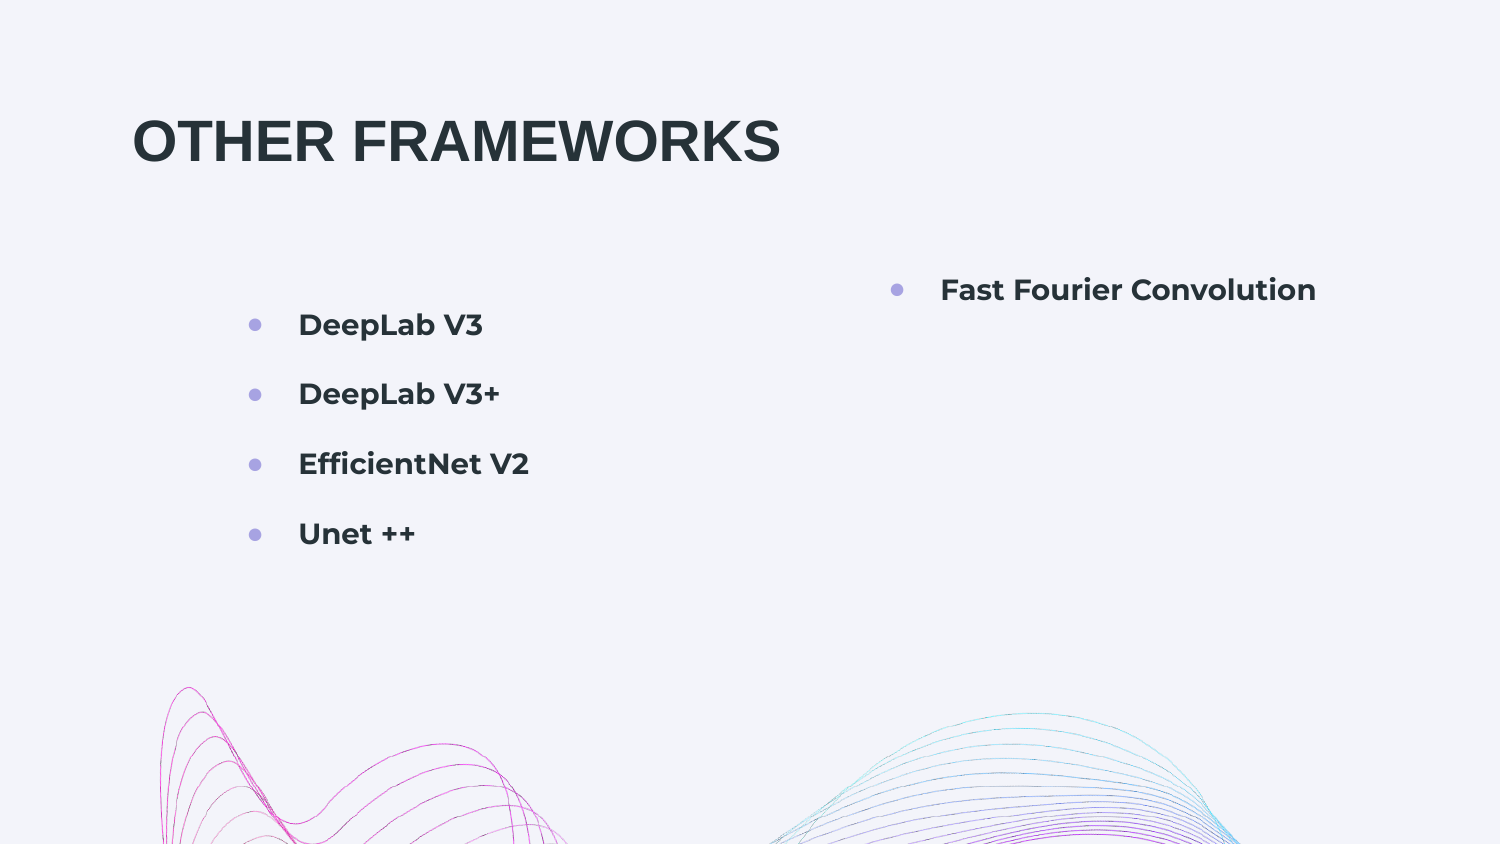

# OTHER FRAMEWORKS
DeepLab V3
DeepLab V3+
EfficientNet V2
Unet ++
Fast Fourier Convolution